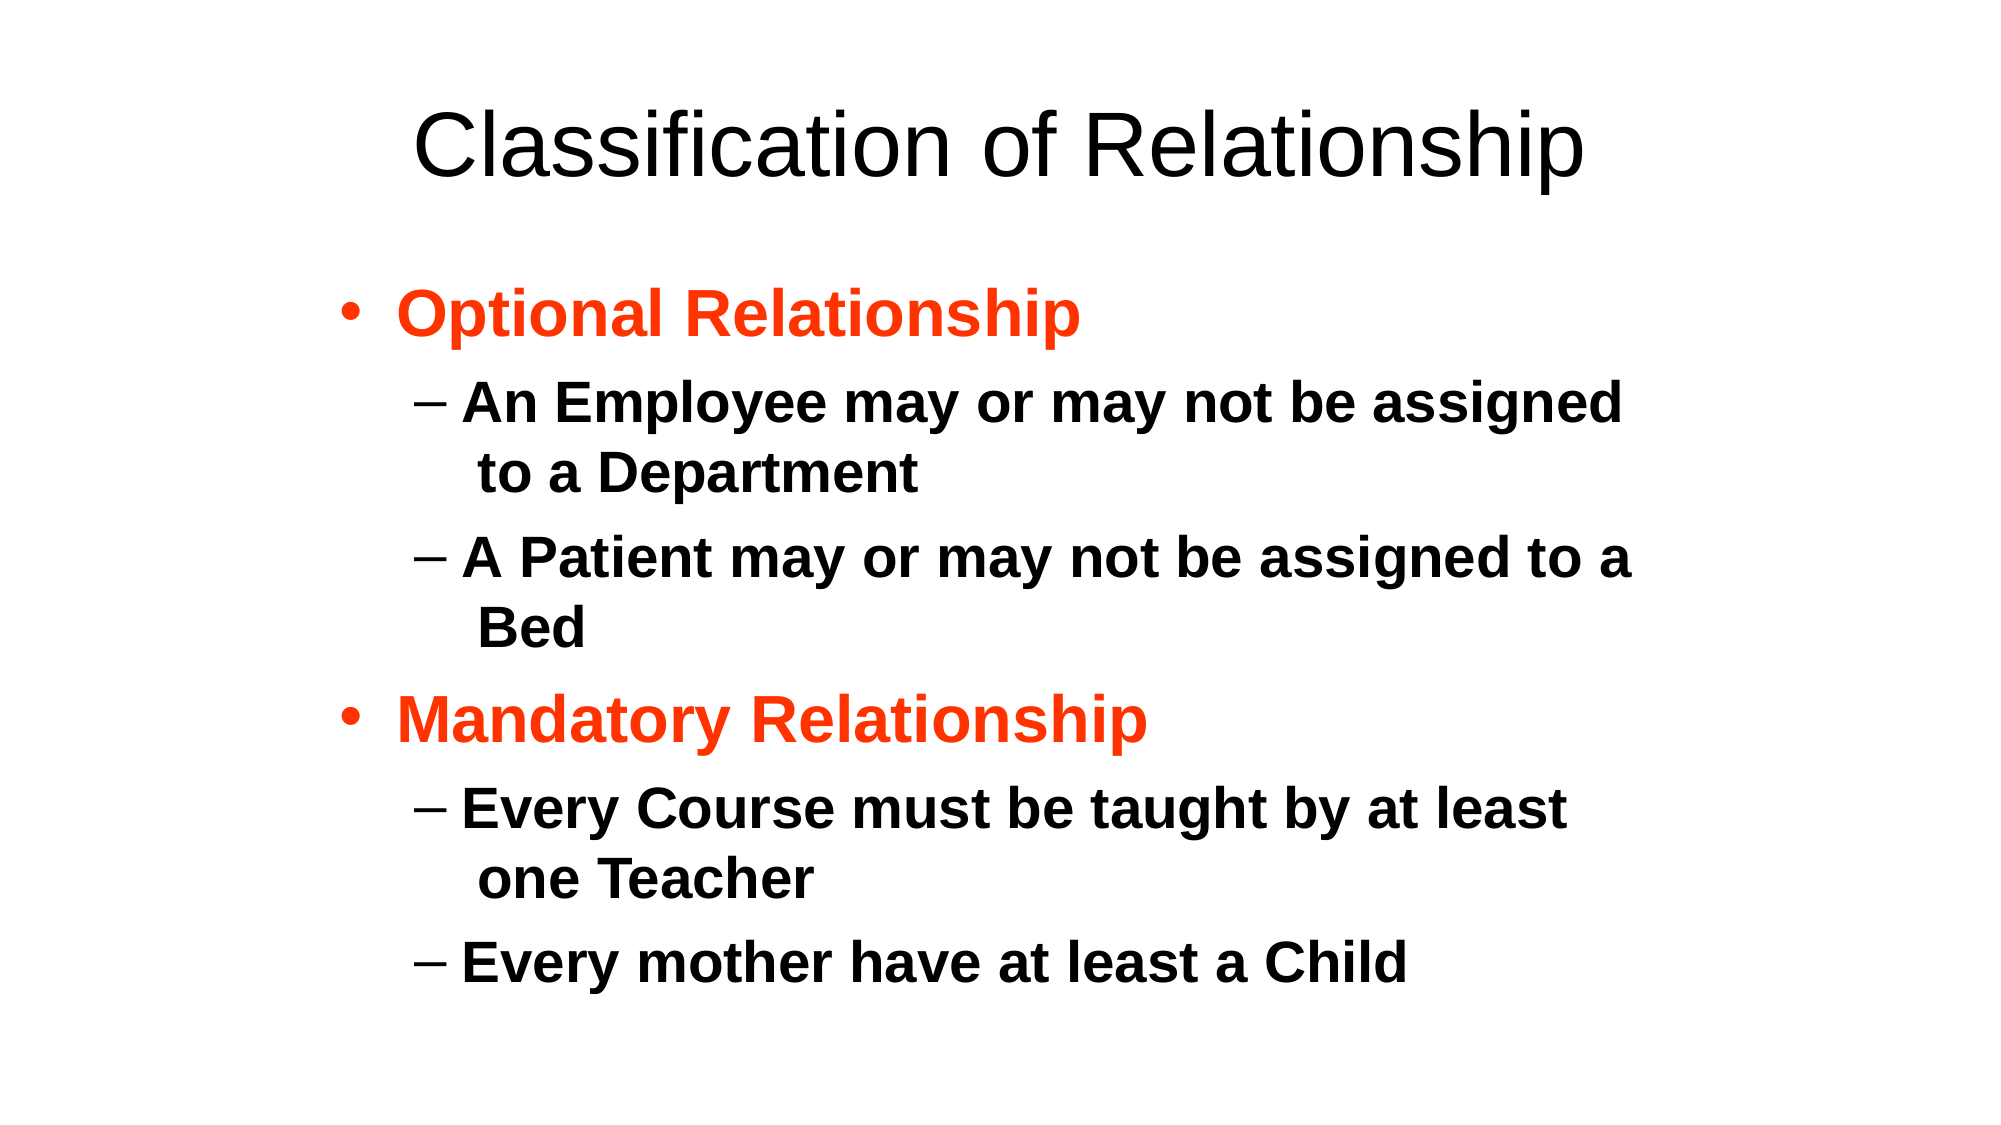

# Classification	of Relationship
Optional Relationship
An Employee may or may not be assigned  to a Department
A Patient may or may not be assigned to a  Bed
Mandatory Relationship
Every Course must be taught by at least  one Teacher
Every mother have at least a Child